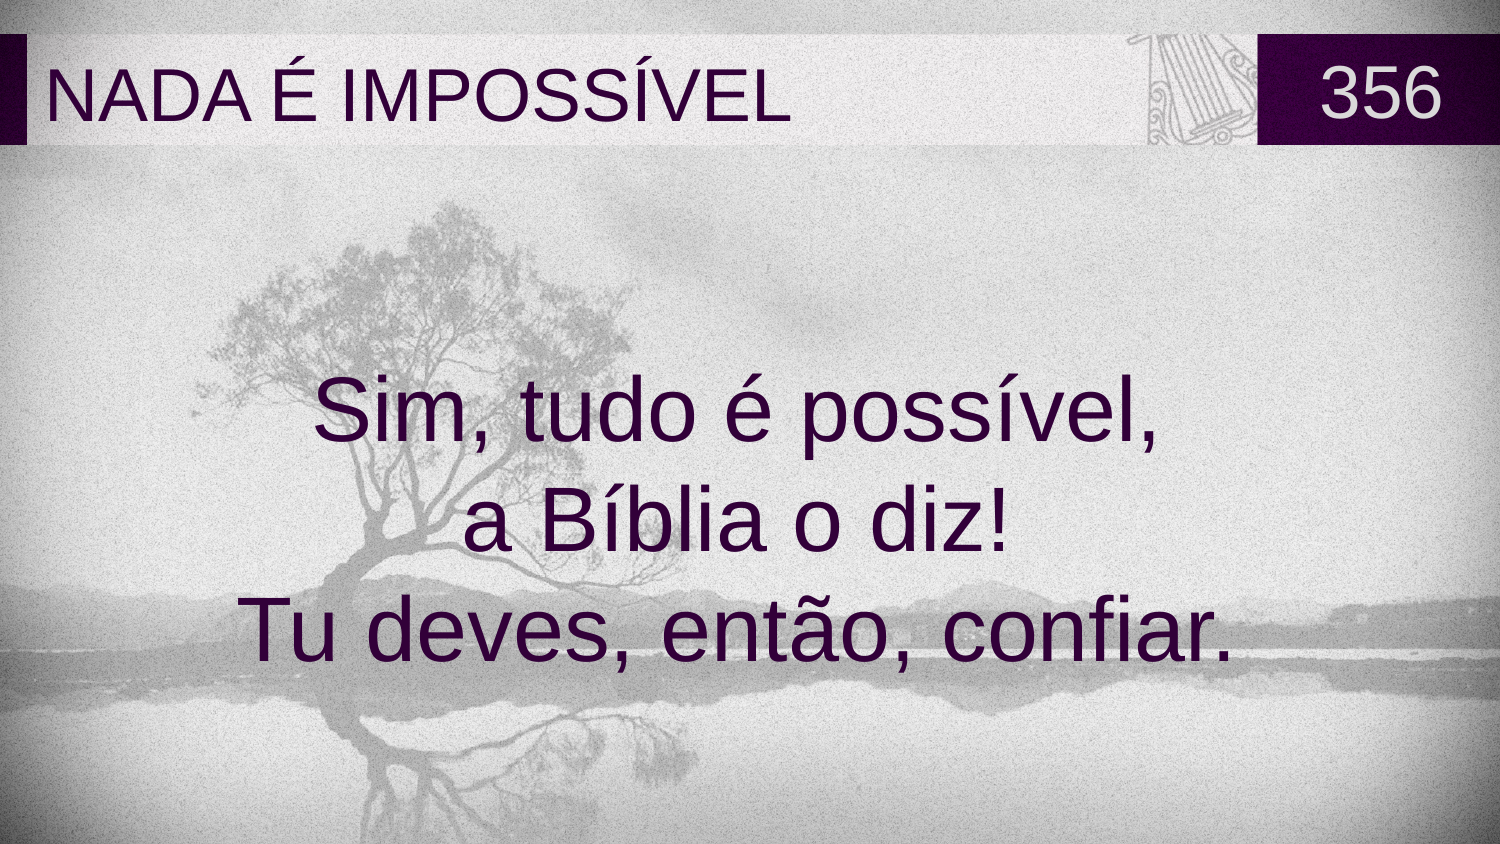

# NADA É IMPOSSÍVEL
356
Sim, tudo é possível,
a Bíblia o diz!
Tu deves, então, confiar.